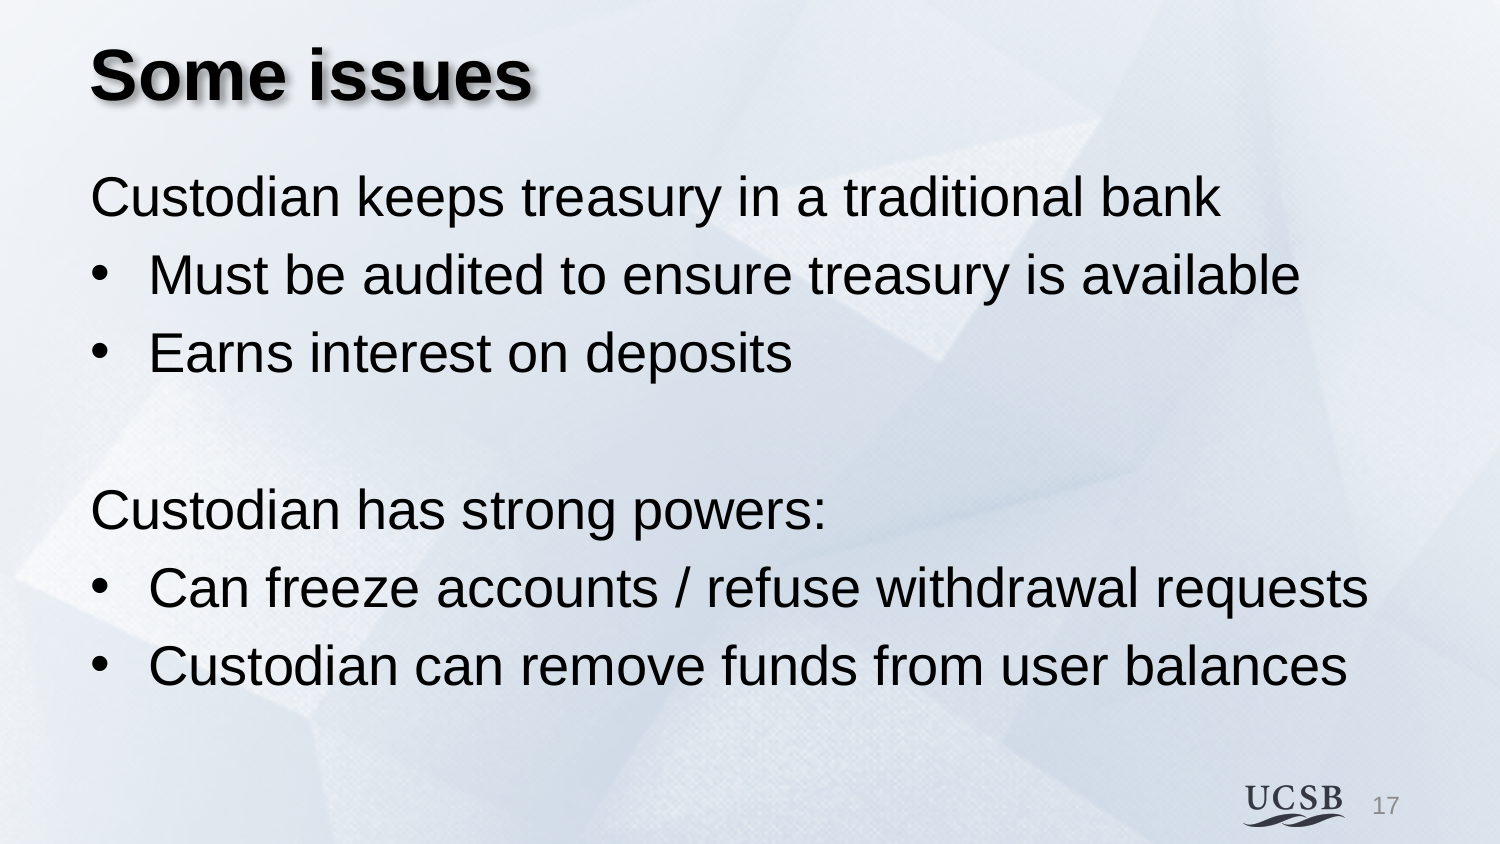

# Some issues
Custodian keeps treasury in a traditional bank
Must be audited to ensure treasury is available
Earns interest on deposits

Custodian has strong powers:
Can freeze accounts / refuse withdrawal requests
Custodian can remove funds from user balances
17